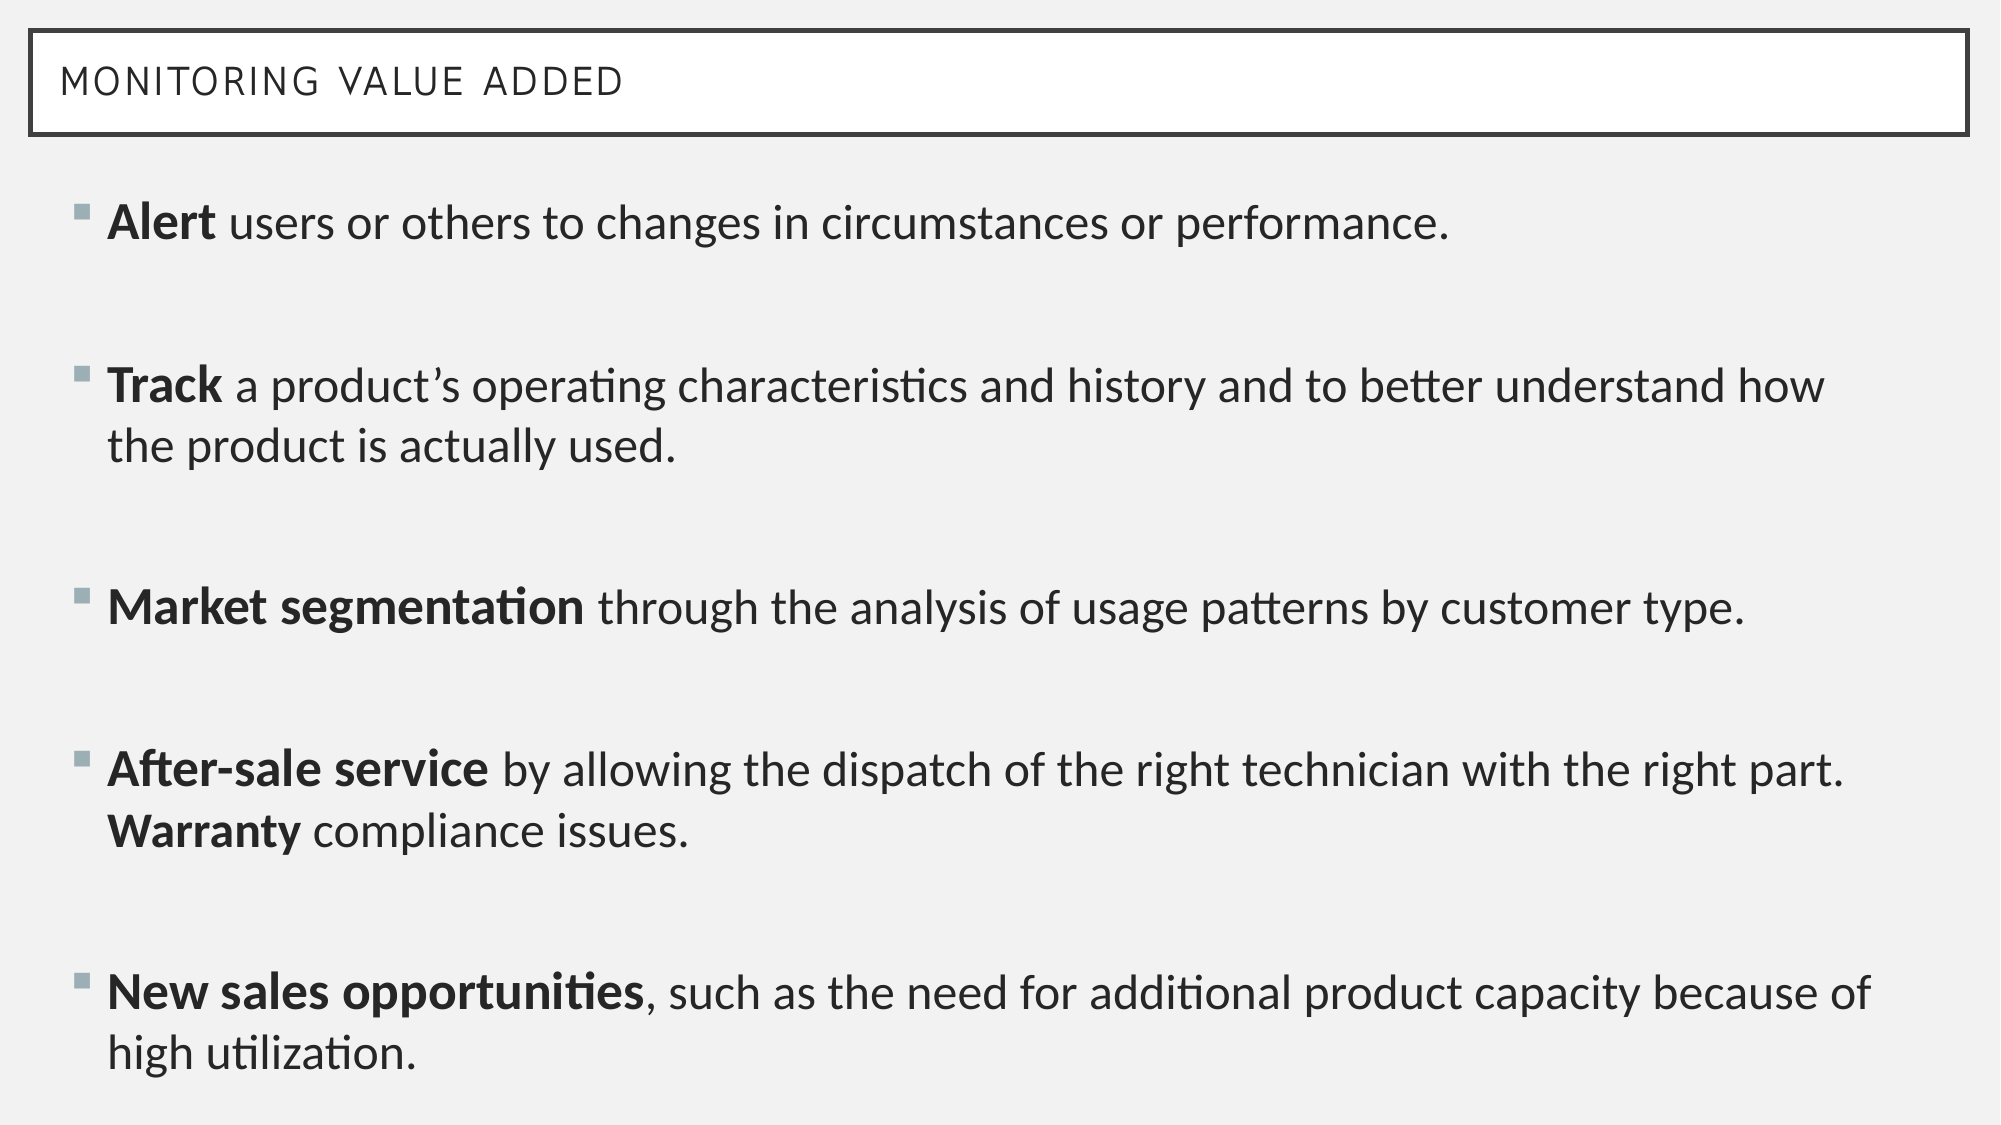

# Monitoring Value added
Alert users or others to changes in circumstances or performance.

Track a product’s operating characteristics and history and to better understand how the product is actually used.

Market segmentation through the analysis of usage patterns by customer type.

After-sale service by allowing the dispatch of the right technician with the right part. Warranty compliance issues.

New sales opportunities, such as the need for additional product capacity because of high utilization.